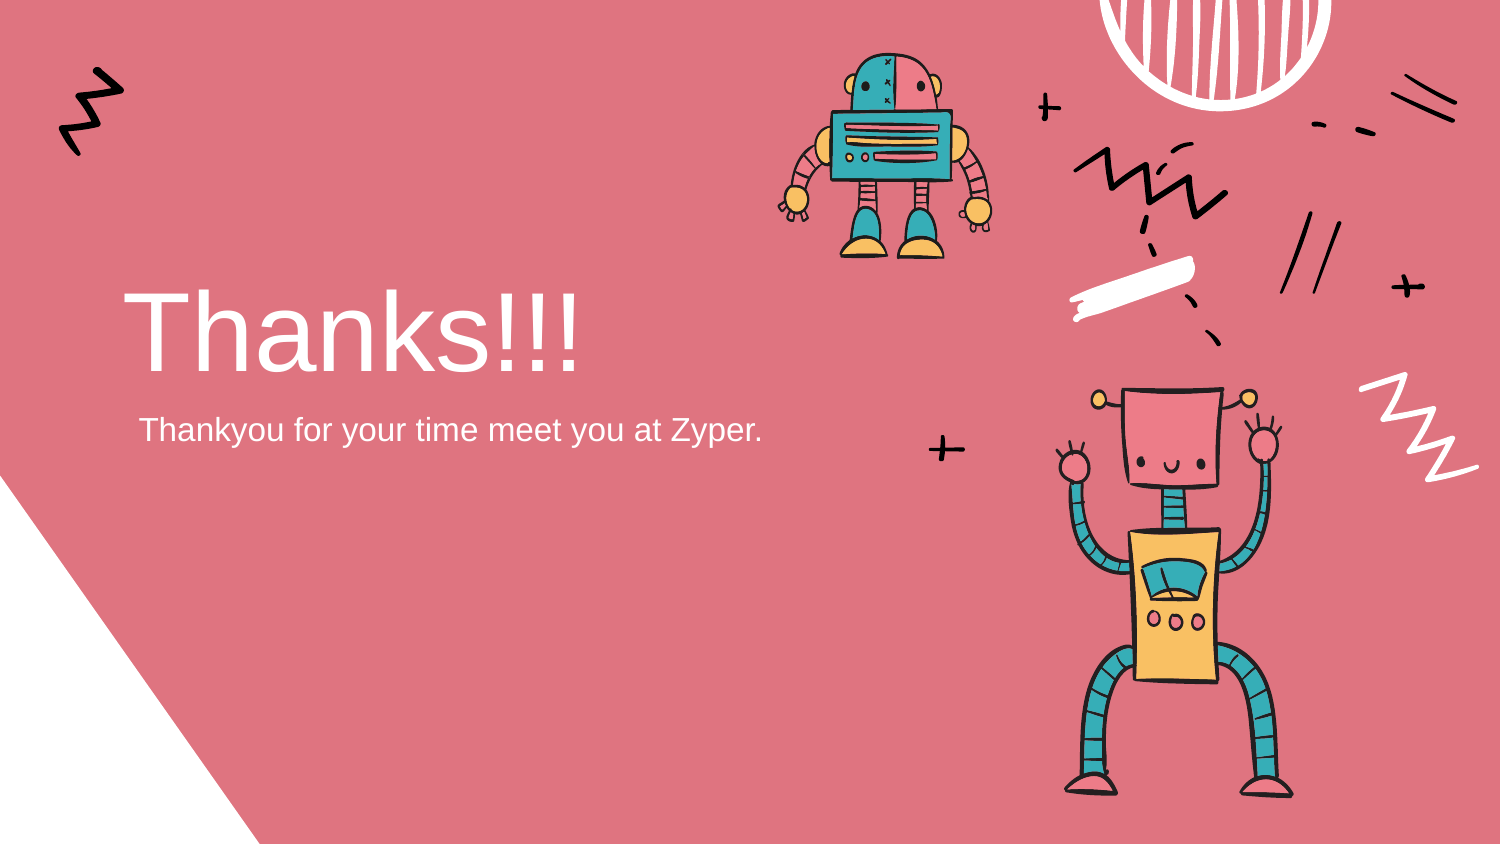

Thanks!!!

Thankyou for your time meet you at Zyper.